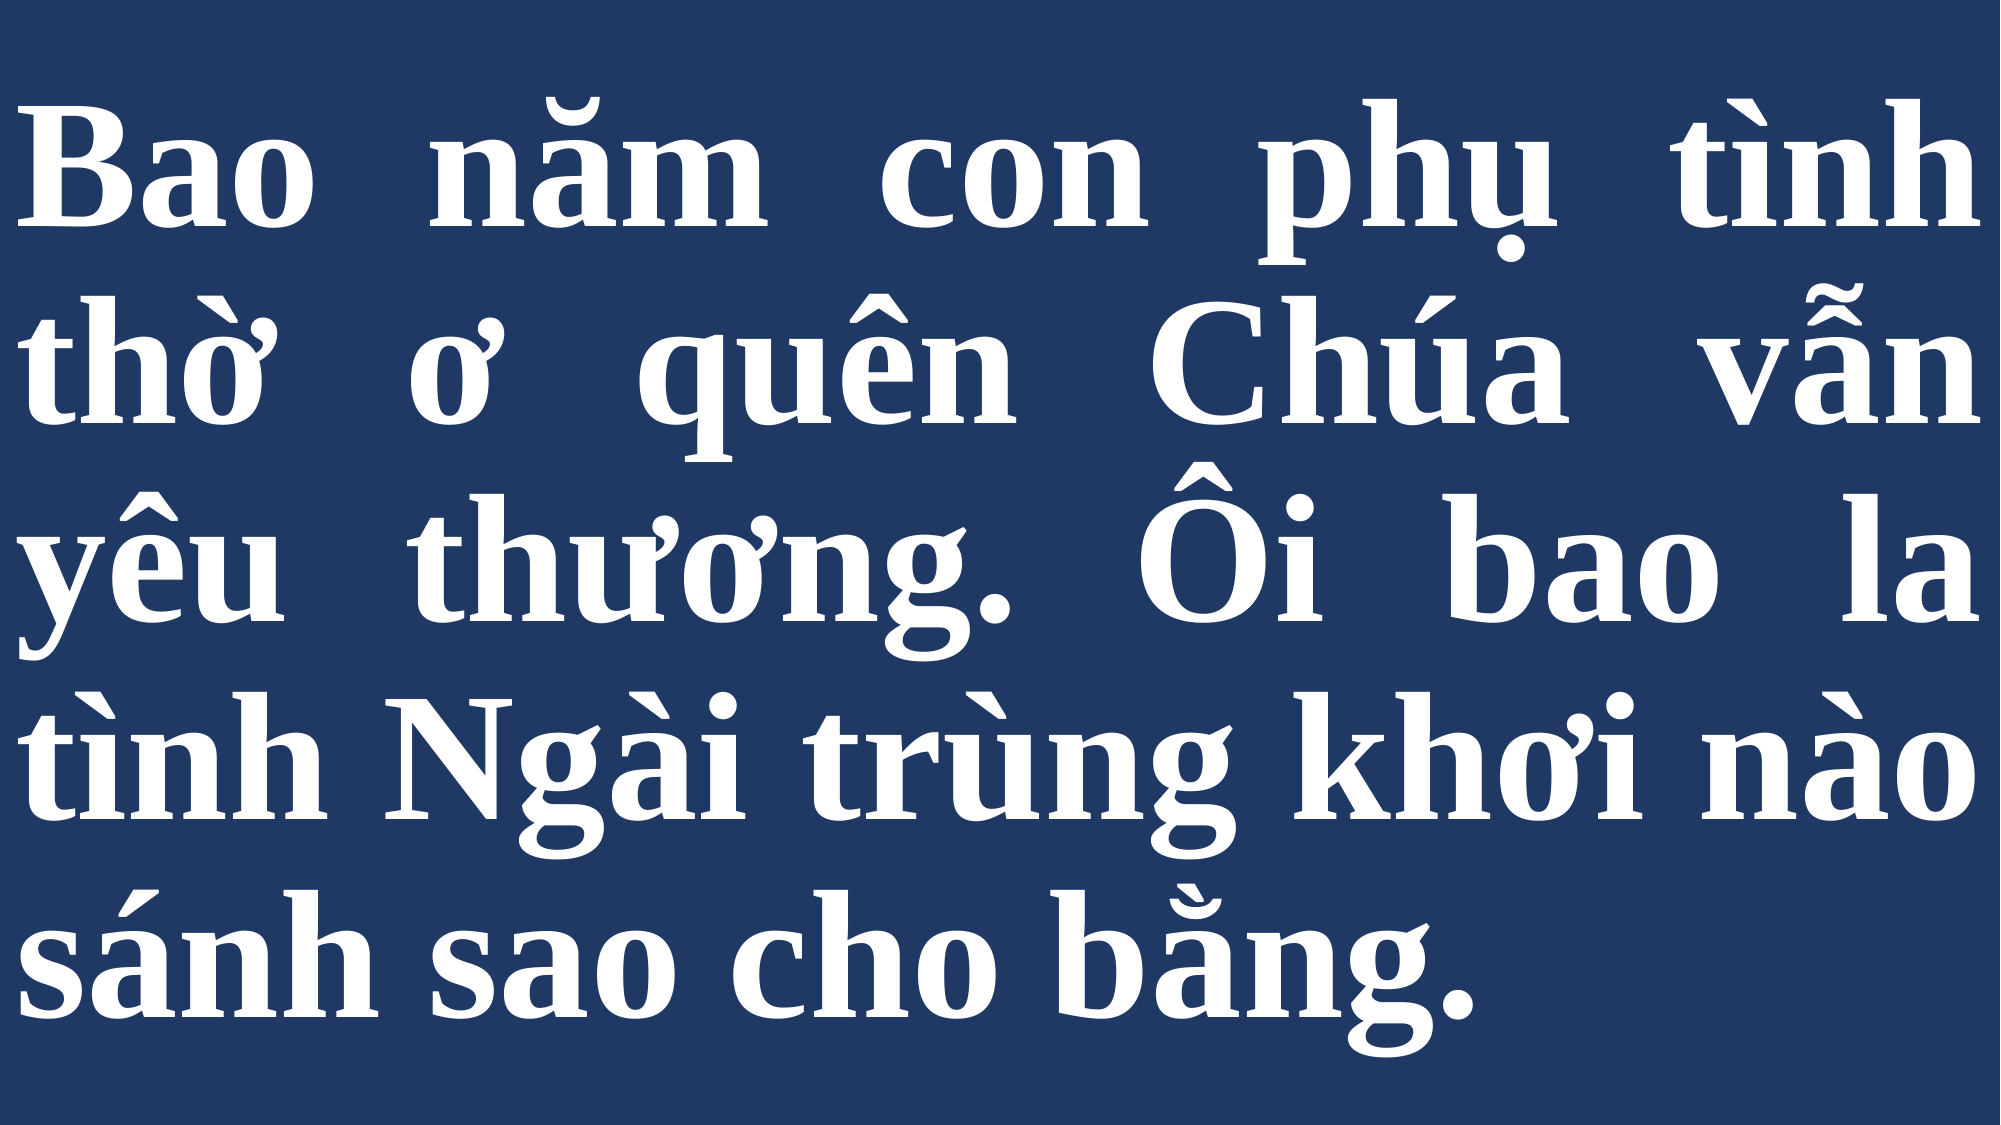

# Bao năm con phụ tình thờ ơ quên Chúa vẫn yêu thương. Ôi bao la tình Ngài trùng khơi nào sánh sao cho bằng.